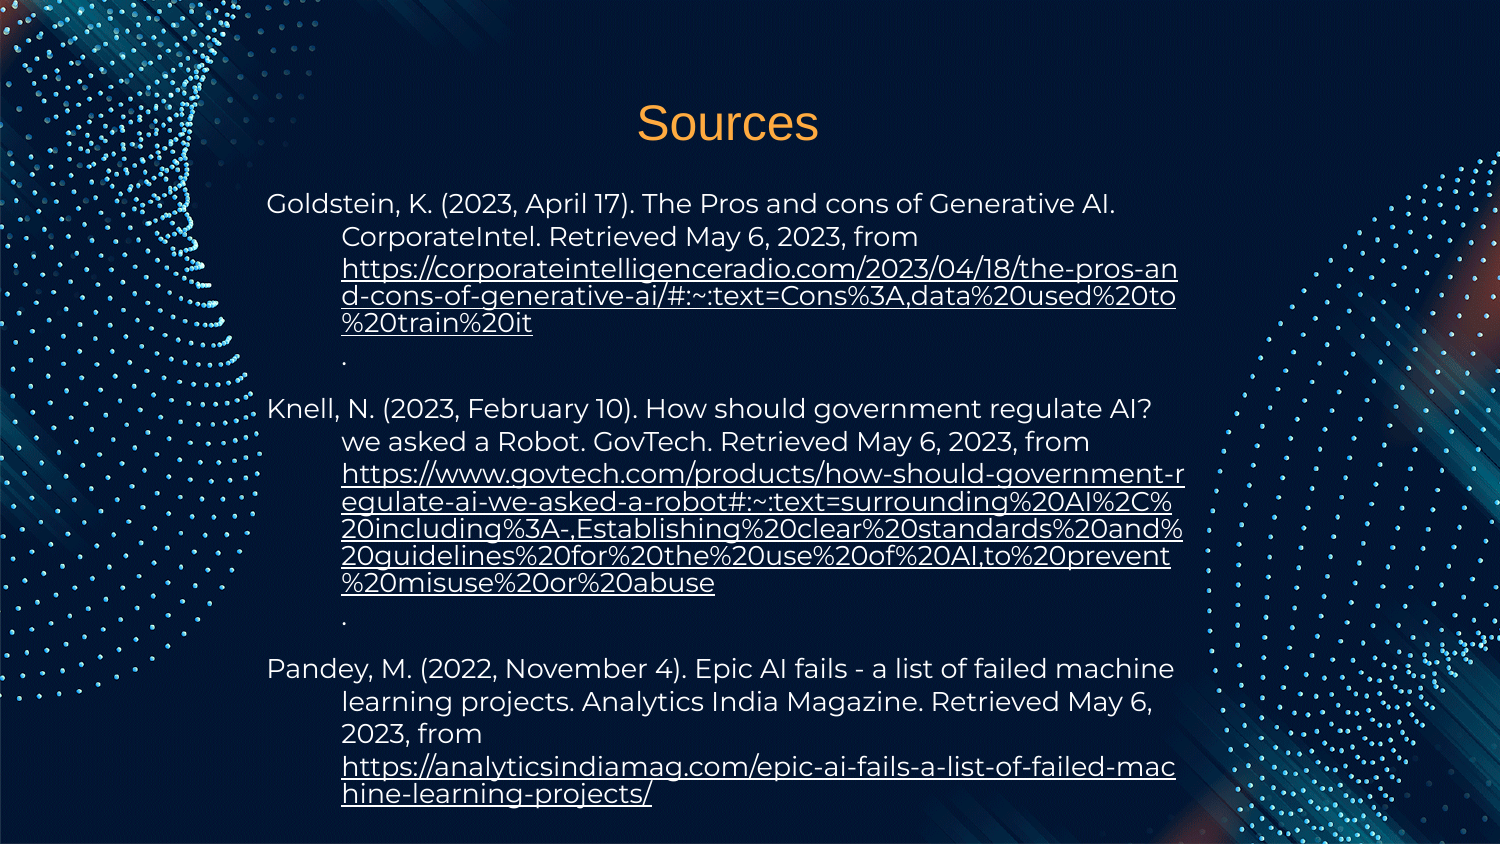

# Sources
Goldstein, K. (2023, April 17). The Pros and cons of Generative AI. CorporateIntel. Retrieved May 6, 2023, from https://corporateintelligenceradio.com/2023/04/18/the-pros-and-cons-of-generative-ai/#:~:text=Cons%3A,data%20used%20to%20train%20it.
Knell, N. (2023, February 10). How should government regulate AI? we asked a Robot. GovTech. Retrieved May 6, 2023, from https://www.govtech.com/products/how-should-government-regulate-ai-we-asked-a-robot#:~:text=surrounding%20AI%2C%20including%3A-,Establishing%20clear%20standards%20and%20guidelines%20for%20the%20use%20of%20AI,to%20prevent%20misuse%20or%20abuse.
Pandey, M. (2022, November 4). Epic AI fails - a list of failed machine learning projects. Analytics India Magazine. Retrieved May 6, 2023, from https://analyticsindiamag.com/epic-ai-fails-a-list-of-failed-machine-learning-projects/